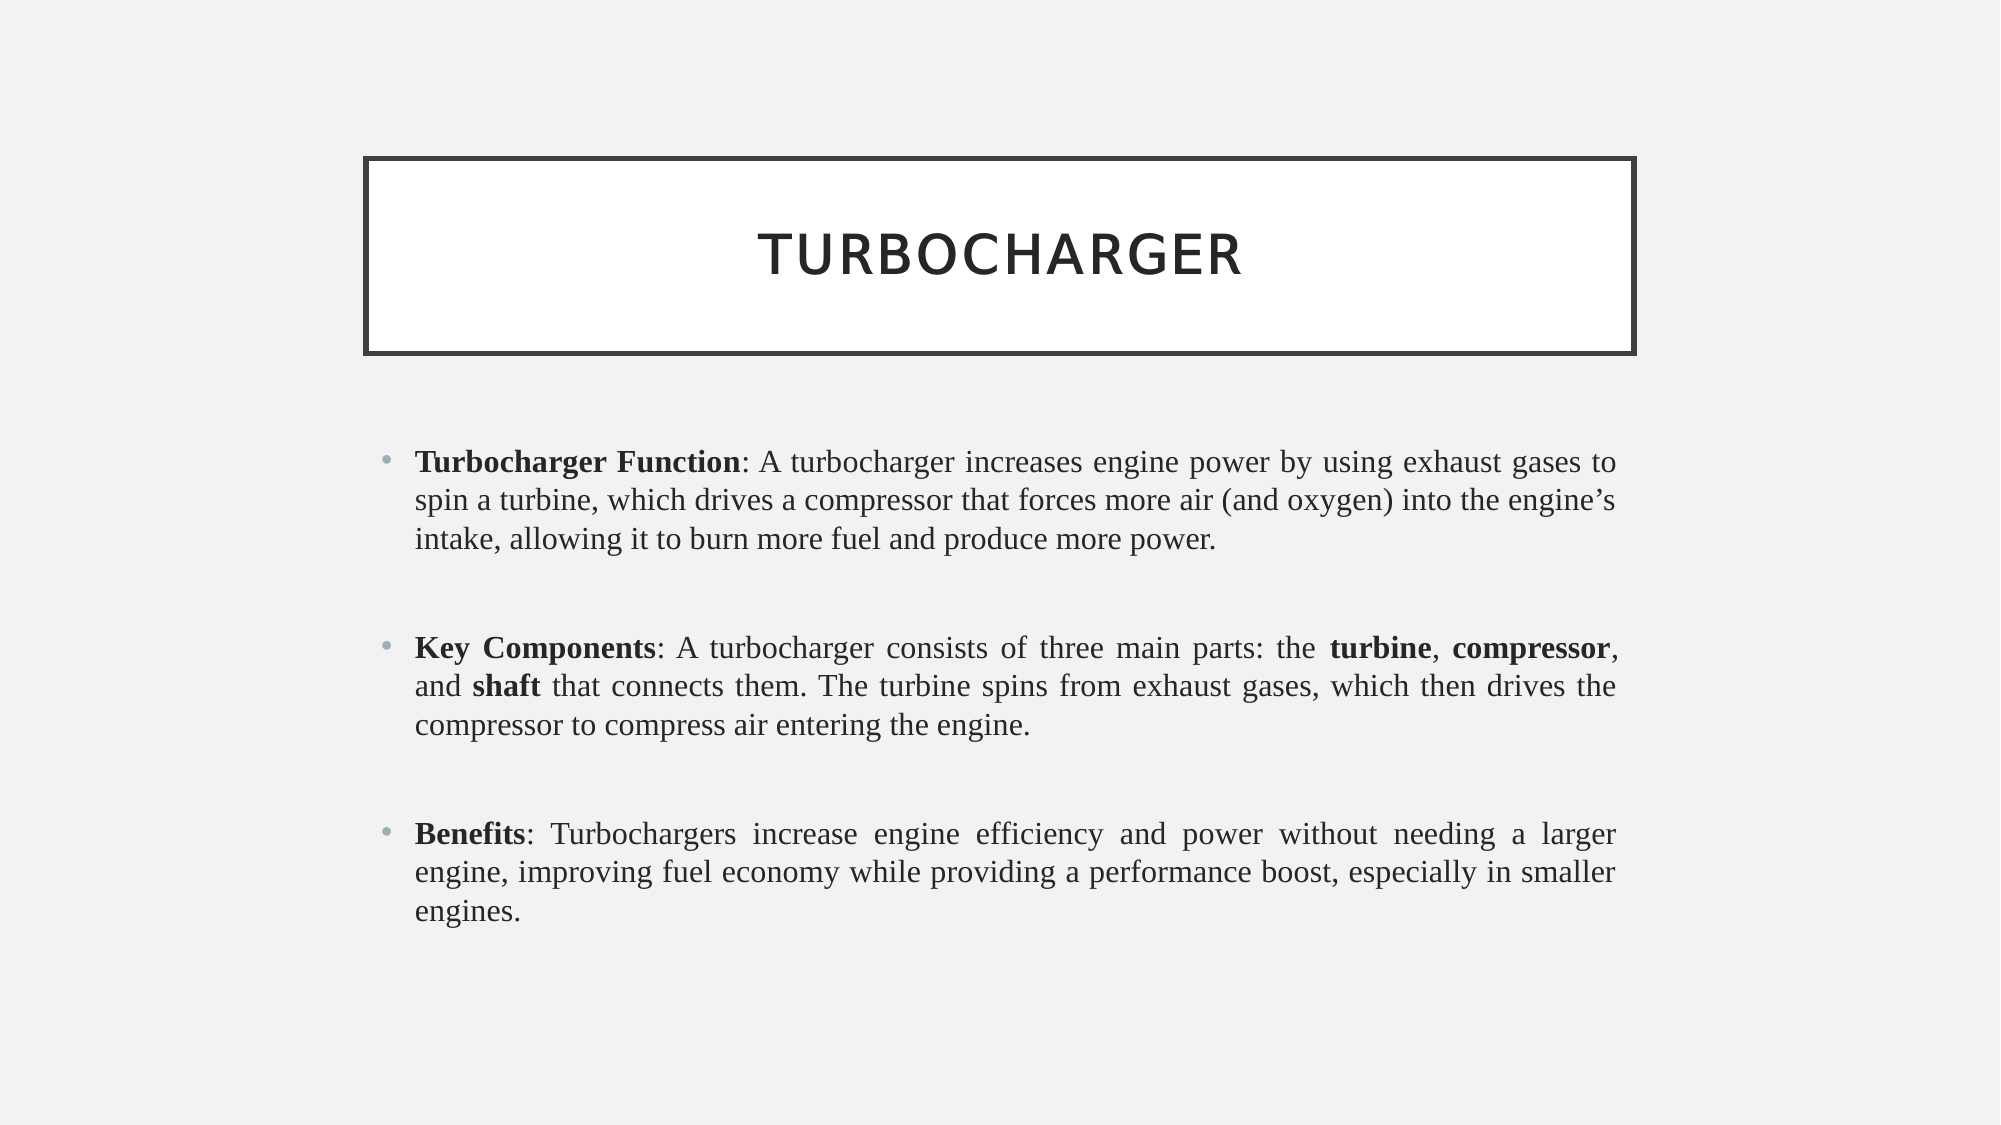

# Turbocharger
Turbocharger Function: A turbocharger increases engine power by using exhaust gases to spin a turbine, which drives a compressor that forces more air (and oxygen) into the engine’s intake, allowing it to burn more fuel and produce more power.

Key Components: A turbocharger consists of three main parts: the turbine, compressor, and shaft that connects them. The turbine spins from exhaust gases, which then drives the compressor to compress air entering the engine.

Benefits: Turbochargers increase engine efficiency and power without needing a larger engine, improving fuel economy while providing a performance boost, especially in smaller engines.